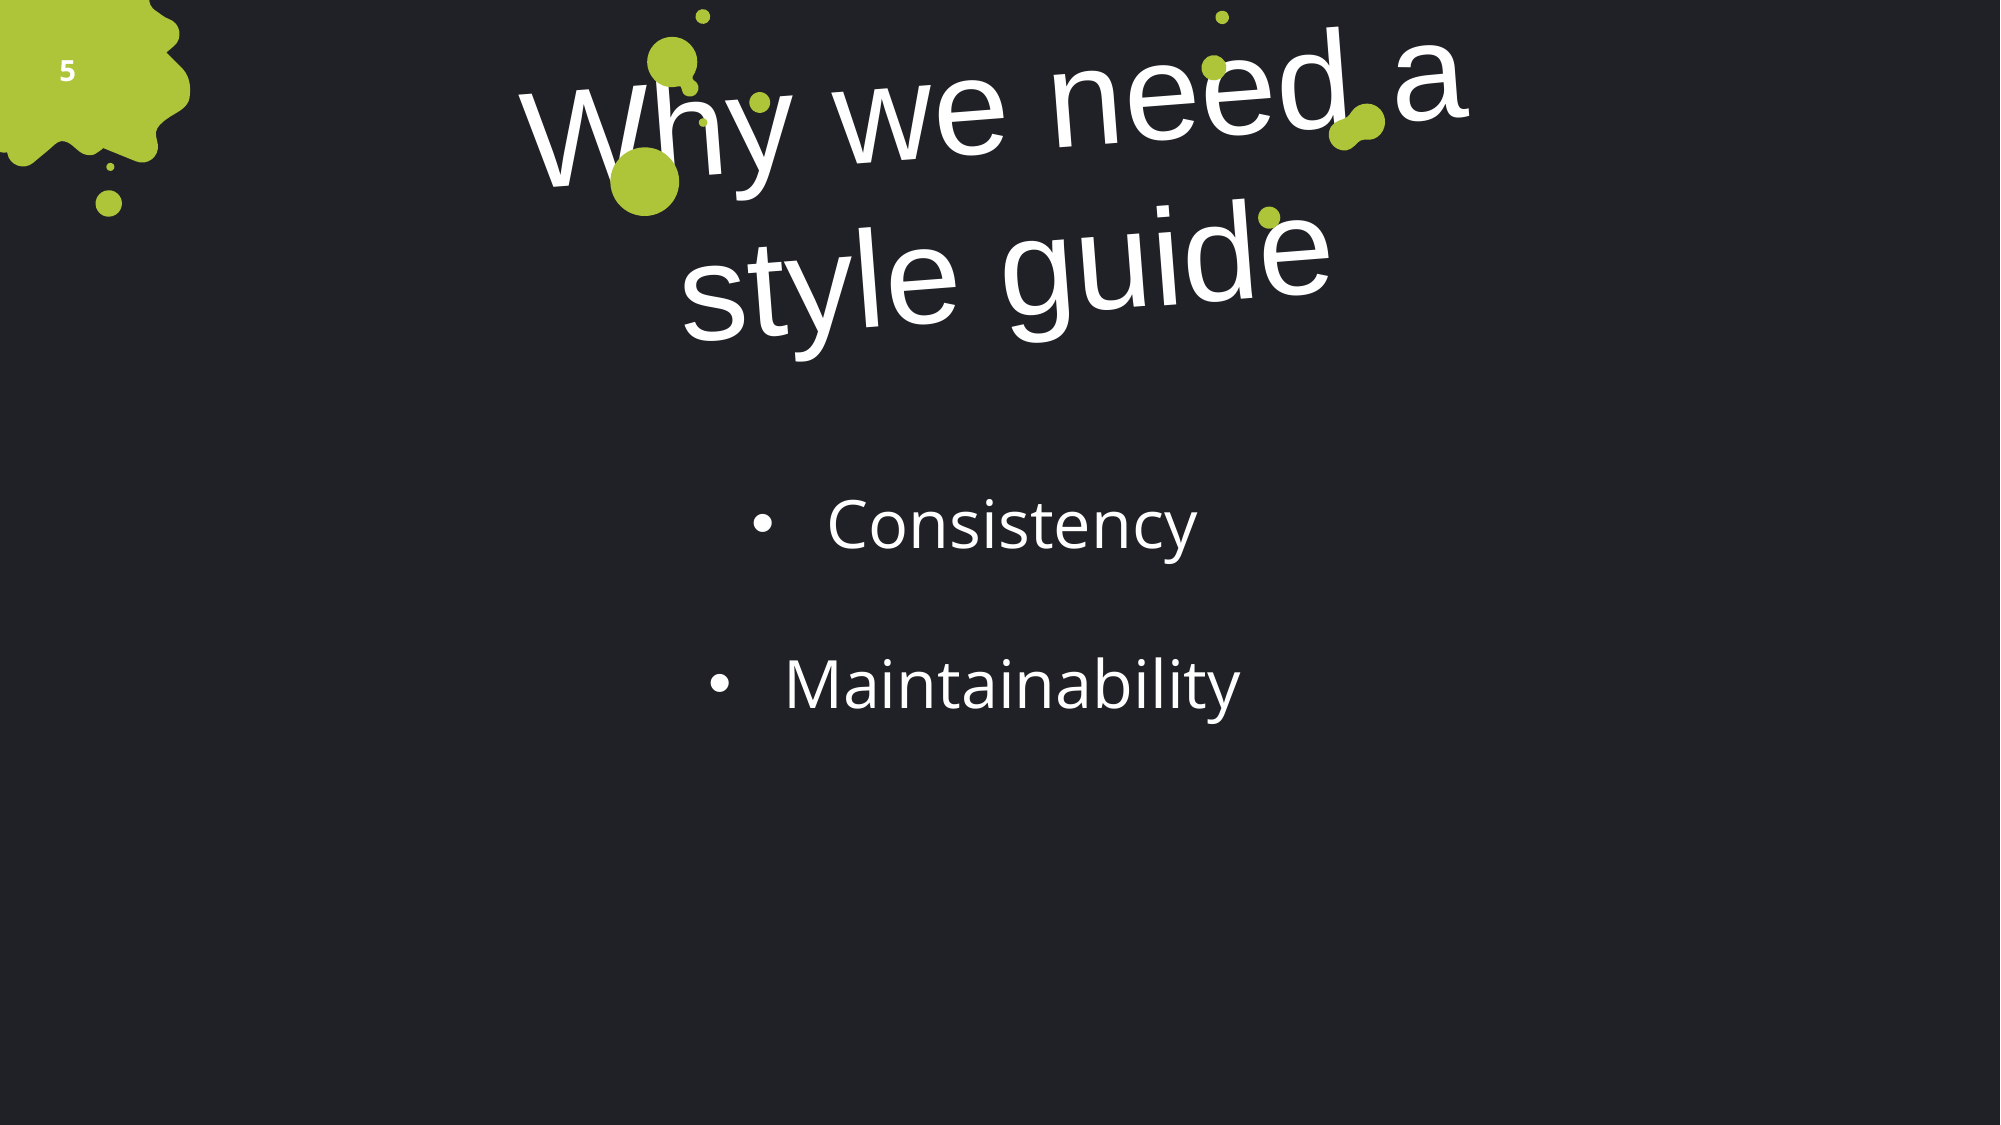

Why we need a style guide

Consistency

Maintainability